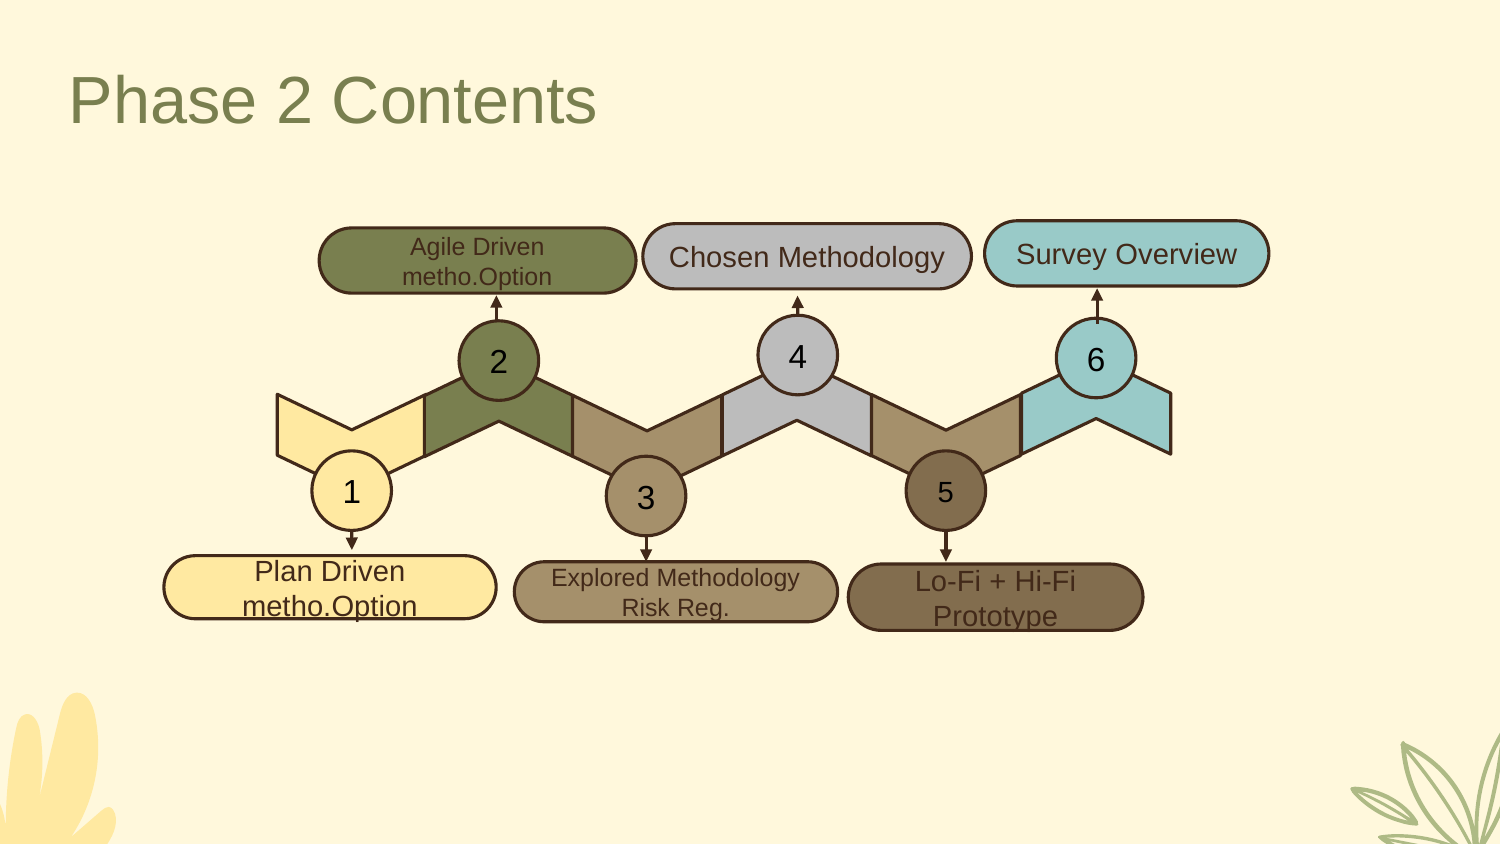

# Phase 2 Contents

Chosen Methodology
Survey Overview
Agile Driven metho.Option

4

6

2

1

5
3

Plan Driven metho.Option

Explored Methodology Risk Reg.

Lo-Fi + Hi-Fi Prototype